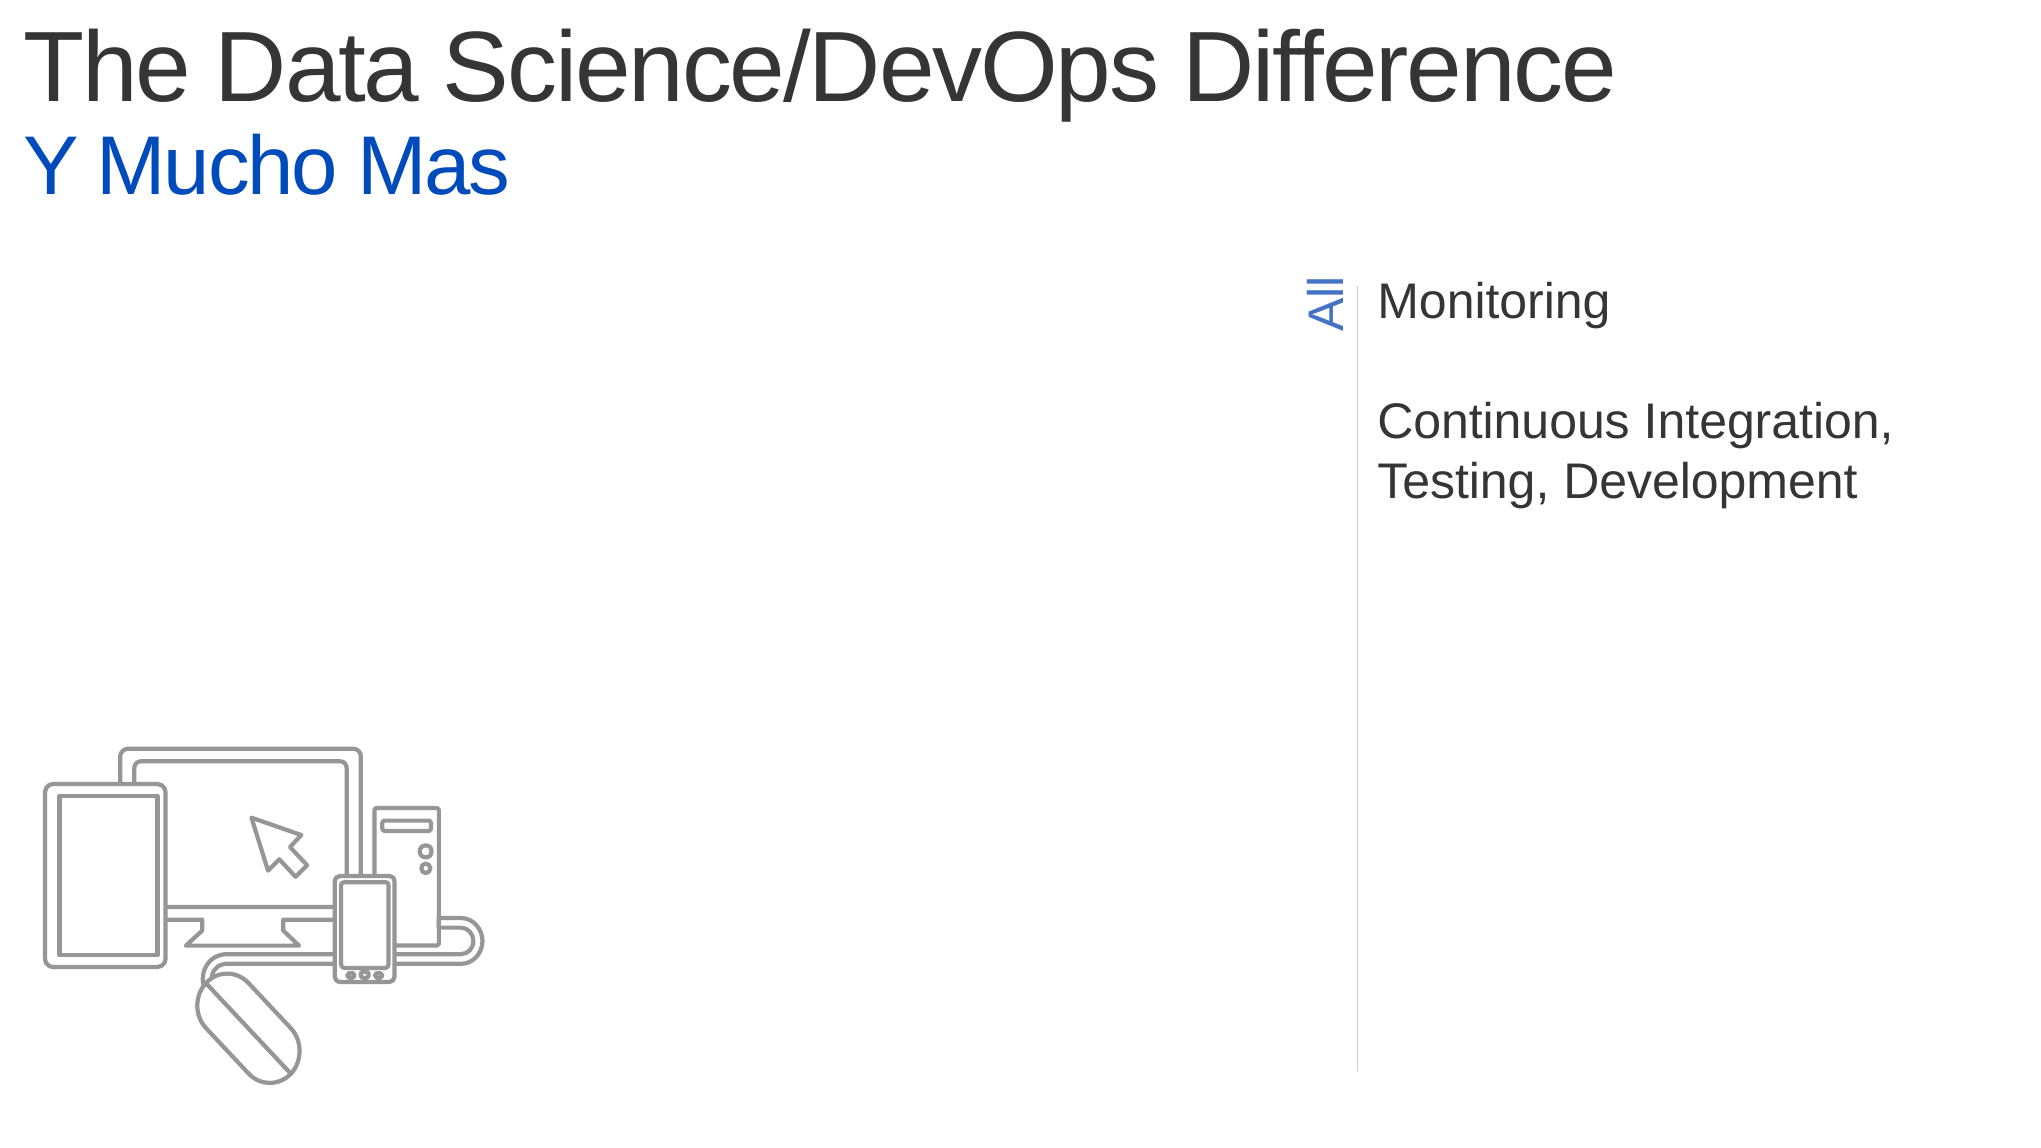

The Data Science/DevOps Difference
Y Mucho Mas
Monitoring

Continuous Integration, Testing, Development
All